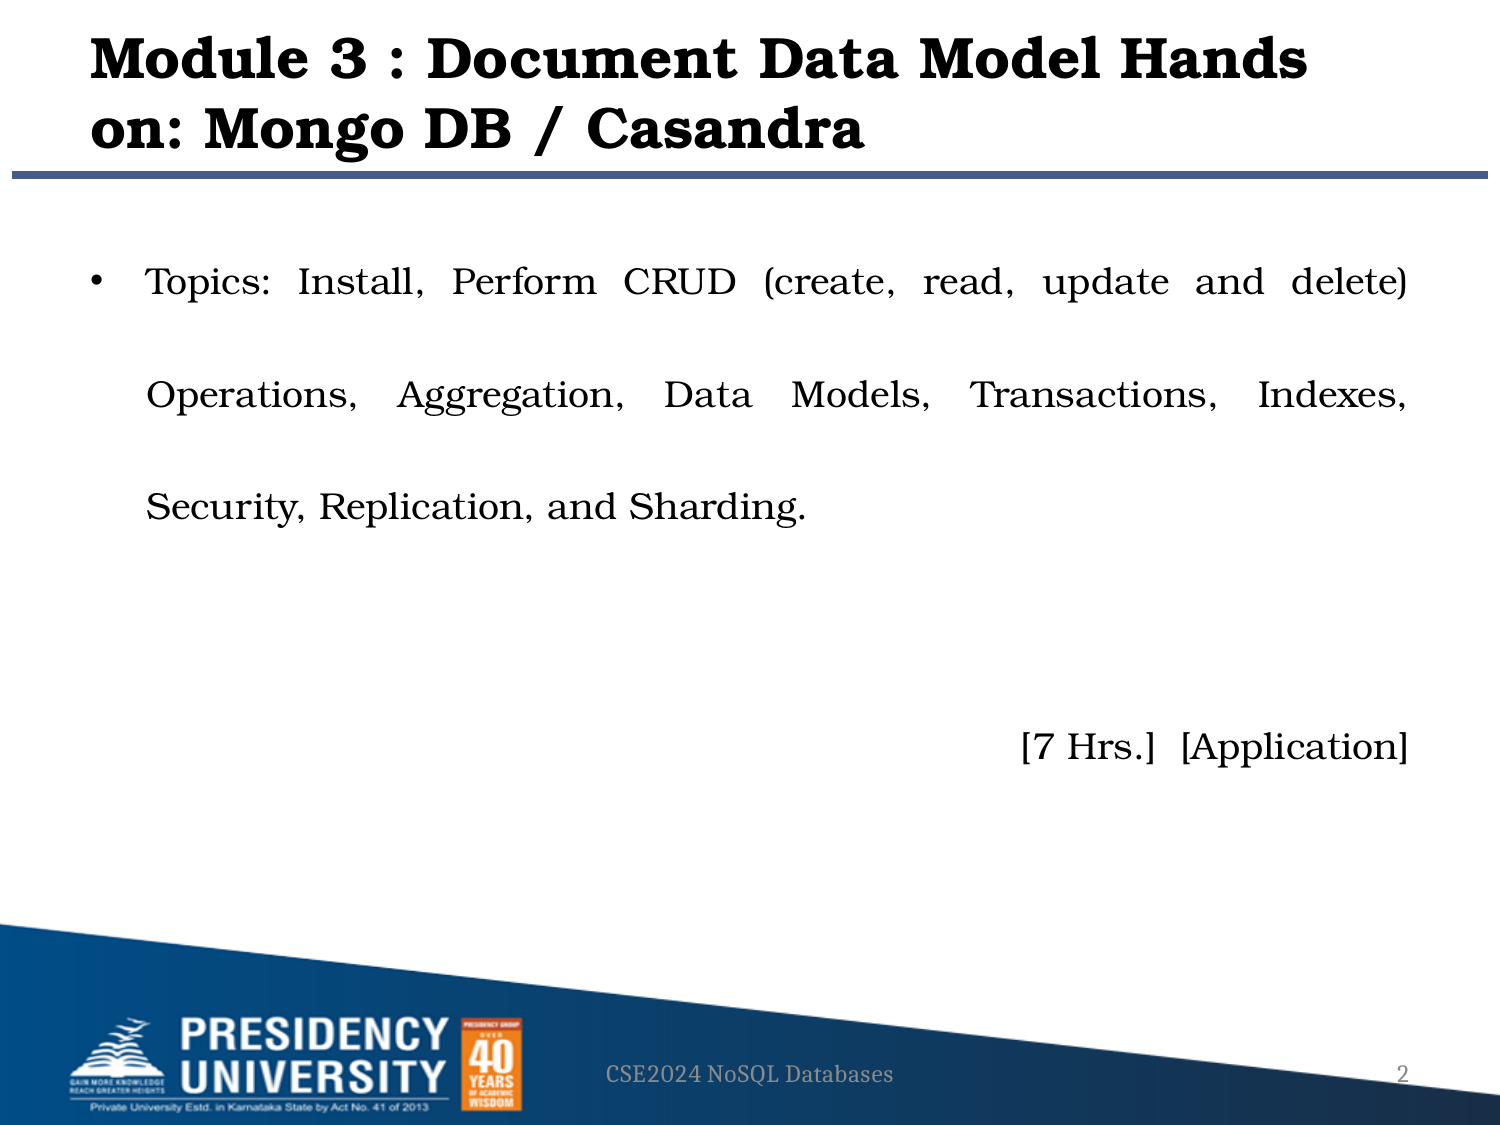

# Module 3 : Document Data Model Hands on: Mongo DB / Casandra
Topics: Install, Perform CRUD (create, read, update and delete) Operations, Aggregation, Data Models, Transactions, Indexes, Security, Replication, and Sharding.

[7 Hrs.]  [Application]
CSE2024 NoSQL Databases
2